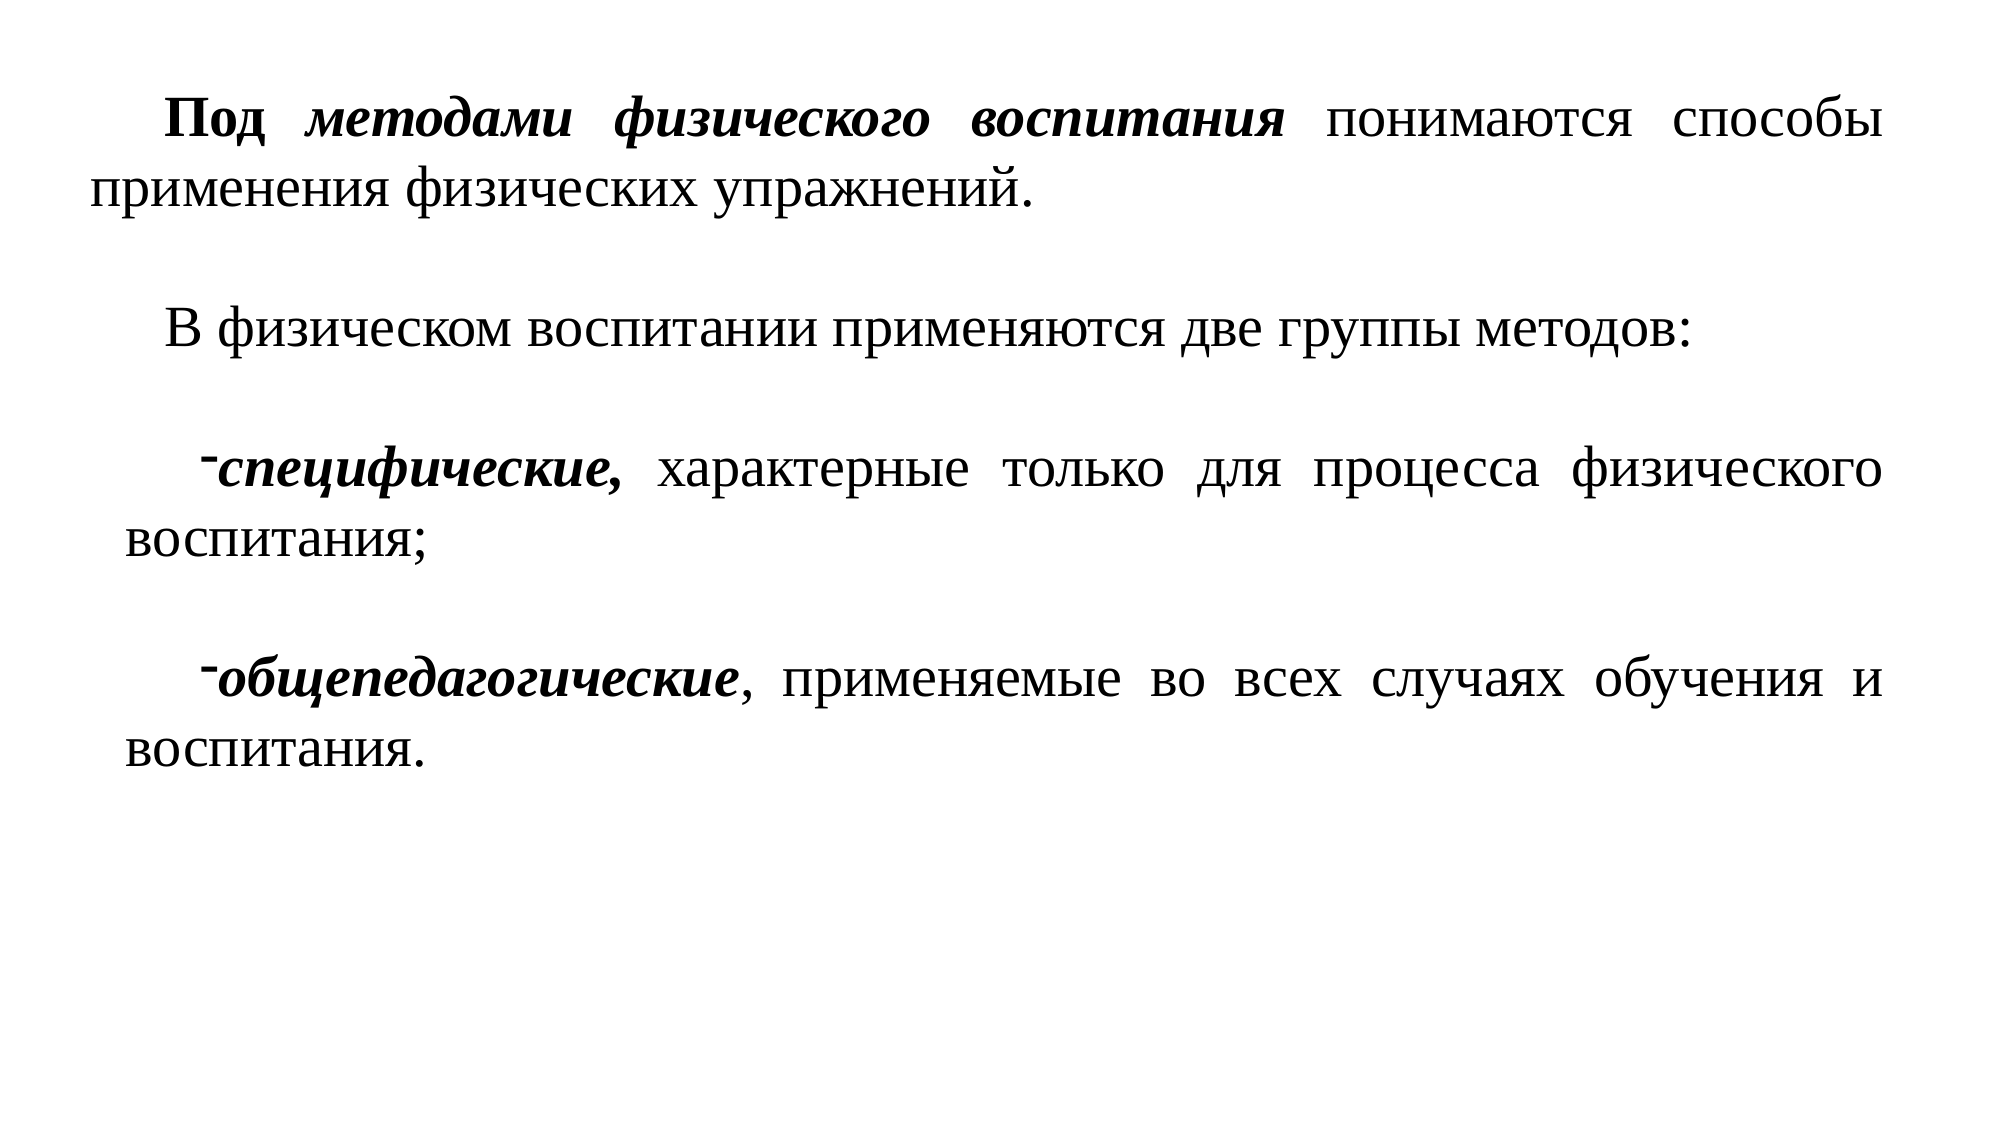

Под методами физического воспитания понимаются способы применения физических упражнений.

В физическом воспитании применяются две группы методов:

специфические, характерные только для процесса физического воспитания;

общепедагогические, применяемые во всех случаях обучения и воспитания.